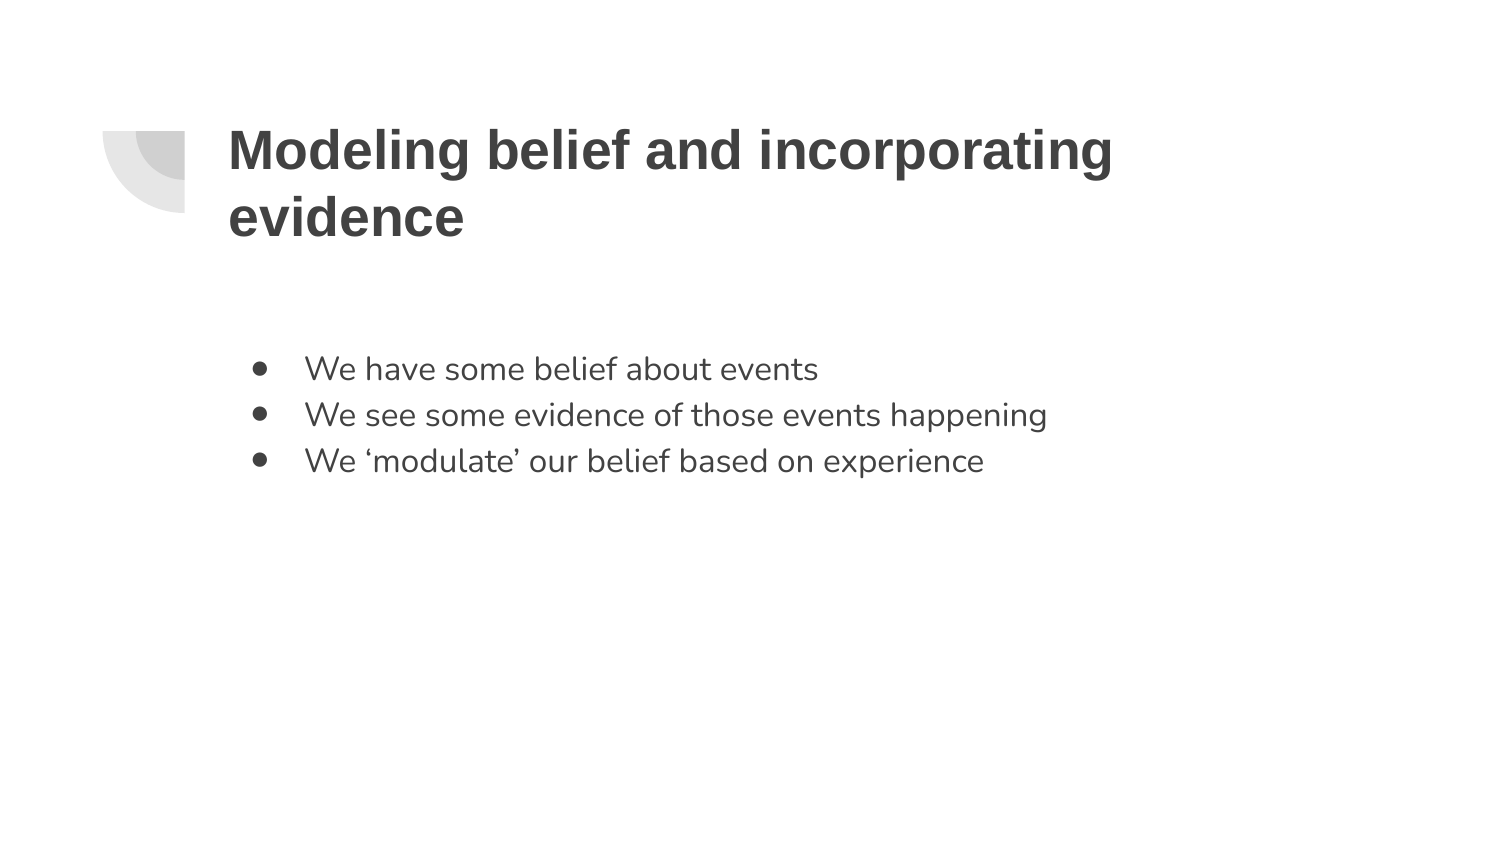

# Modeling belief and incorporating evidence
We have some belief about events
We see some evidence of those events happening
We ‘modulate’ our belief based on experience